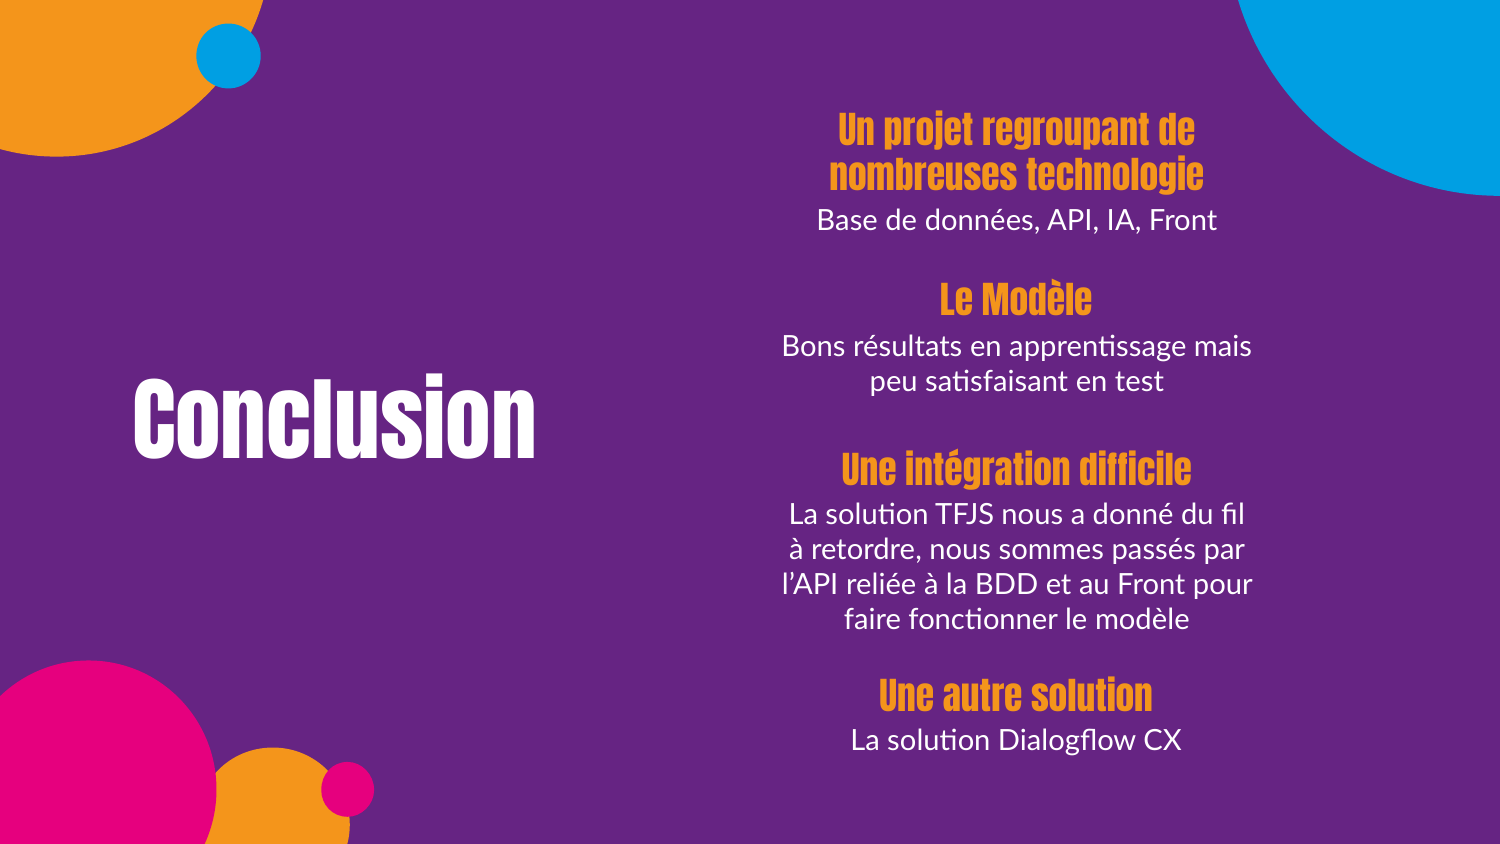

Un projet regroupant de nombreuses technologie

Base de données, API, IA, Front

Le Modèle

# Conclusion
Bons résultats en apprentissage mais peu satisfaisant en test
Une intégration difficile
La solution TFJS nous a donné du fil à retordre, nous sommes passés par l’API reliée à la BDD et au Front pour faire fonctionner le modèle
Une autre solution

La solution Dialogflow CX